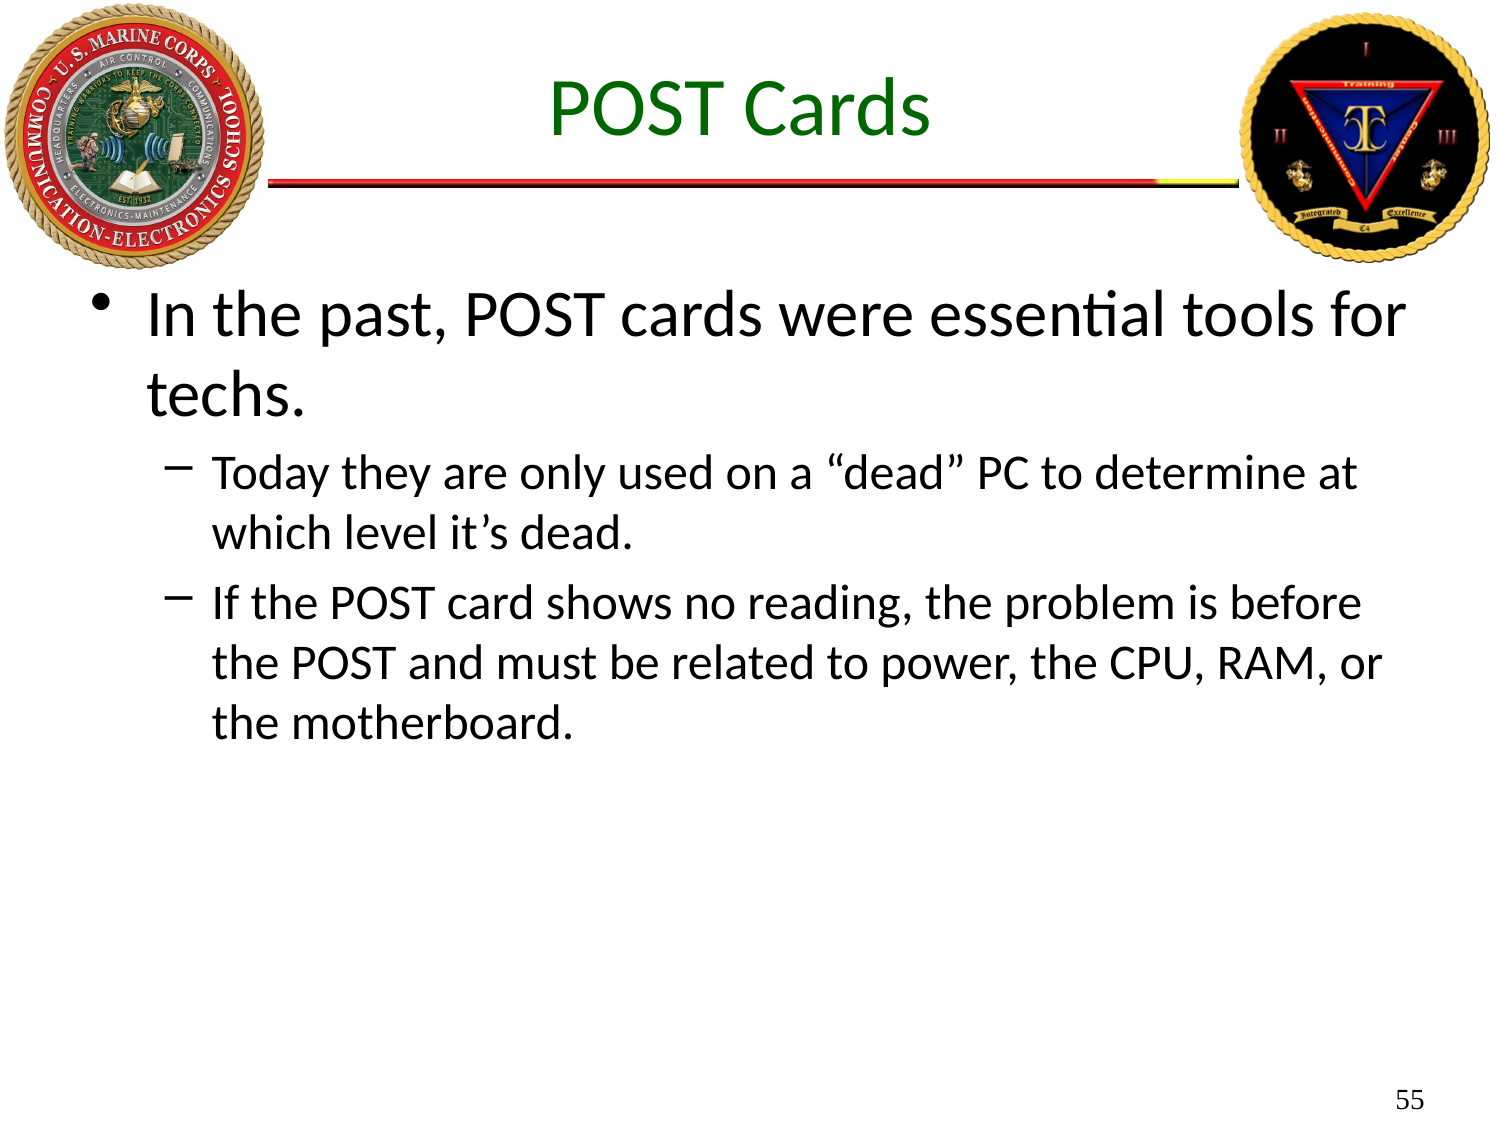

# POST Cards
In the past, POST cards were essential tools for techs.
Today they are only used on a “dead” PC to determine at which level it’s dead.
If the POST card shows no reading, the problem is before the POST and must be related to power, the CPU, RAM, or the motherboard.